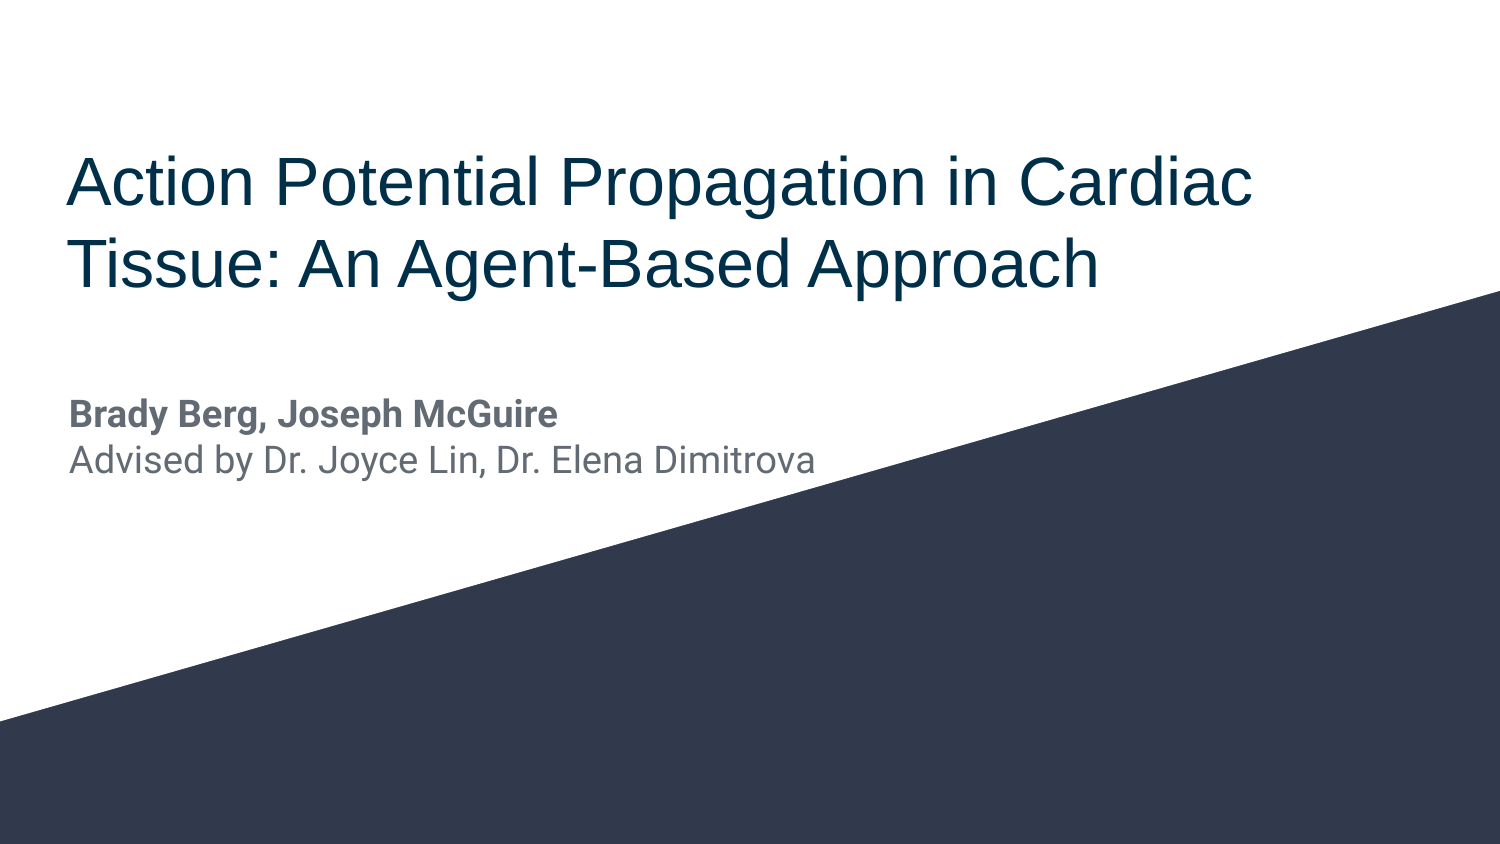

# Action Potential Propagation in Cardiac Tissue: An Agent-Based Approach
Brady Berg, Joseph McGuire
Advised by Dr. Joyce Lin, Dr. Elena Dimitrova